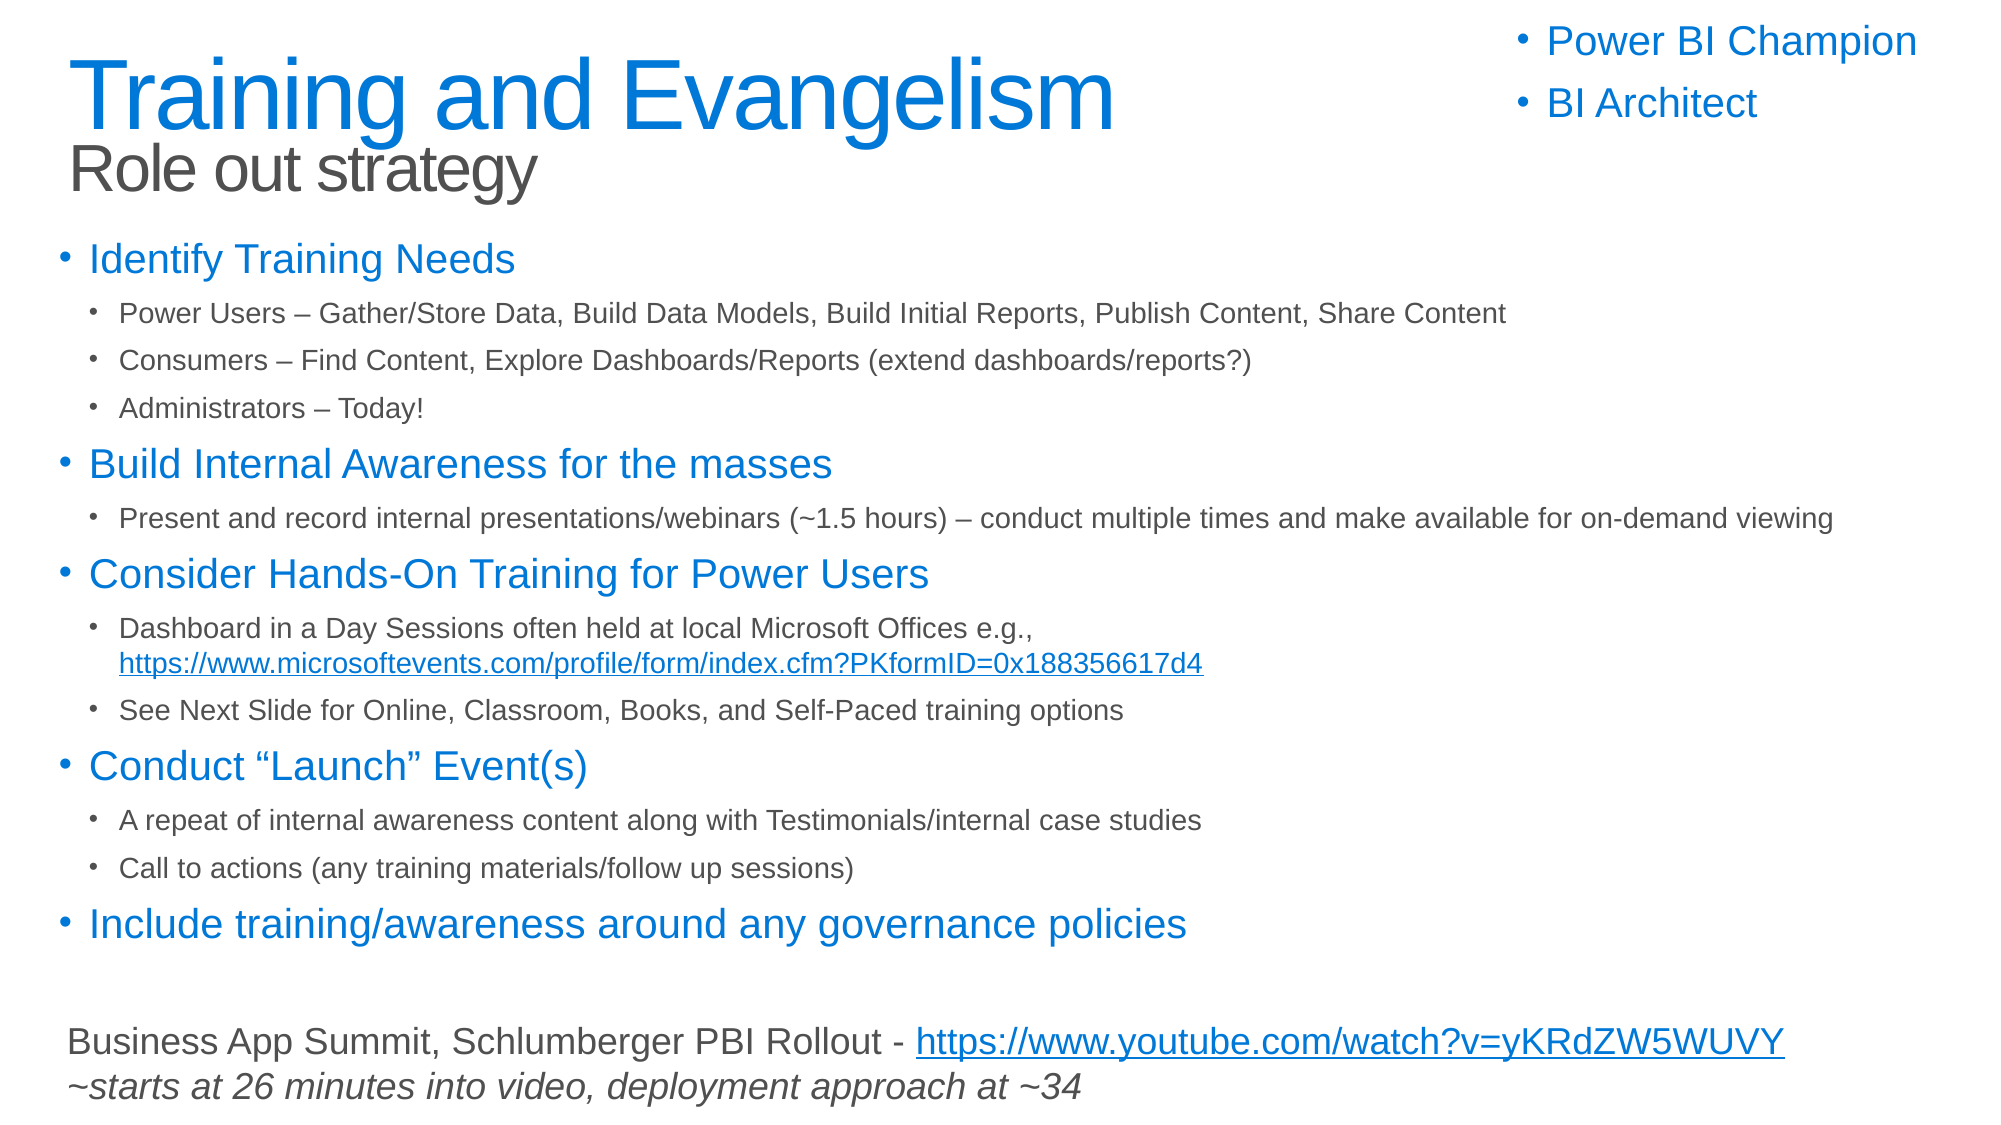

Power BI Champion
BI Architect
# Training and Evangelism Role out strategy
Identify Training Needs
Power Users – Gather/Store Data, Build Data Models, Build Initial Reports, Publish Content, Share Content
Consumers – Find Content, Explore Dashboards/Reports (extend dashboards/reports?)
Administrators – Today!
Build Internal Awareness for the masses
Present and record internal presentations/webinars (~1.5 hours) – conduct multiple times and make available for on-demand viewing
Consider Hands-On Training for Power Users
Dashboard in a Day Sessions often held at local Microsoft Offices e.g., https://www.microsoftevents.com/profile/form/index.cfm?PKformID=0x188356617d4
See Next Slide for Online, Classroom, Books, and Self-Paced training options
Conduct “Launch” Event(s)
A repeat of internal awareness content along with Testimonials/internal case studies
Call to actions (any training materials/follow up sessions)
Include training/awareness around any governance policies
Business App Summit, Schlumberger PBI Rollout - https://www.youtube.com/watch?v=yKRdZW5WUVY
~starts at 26 minutes into video, deployment approach at ~34